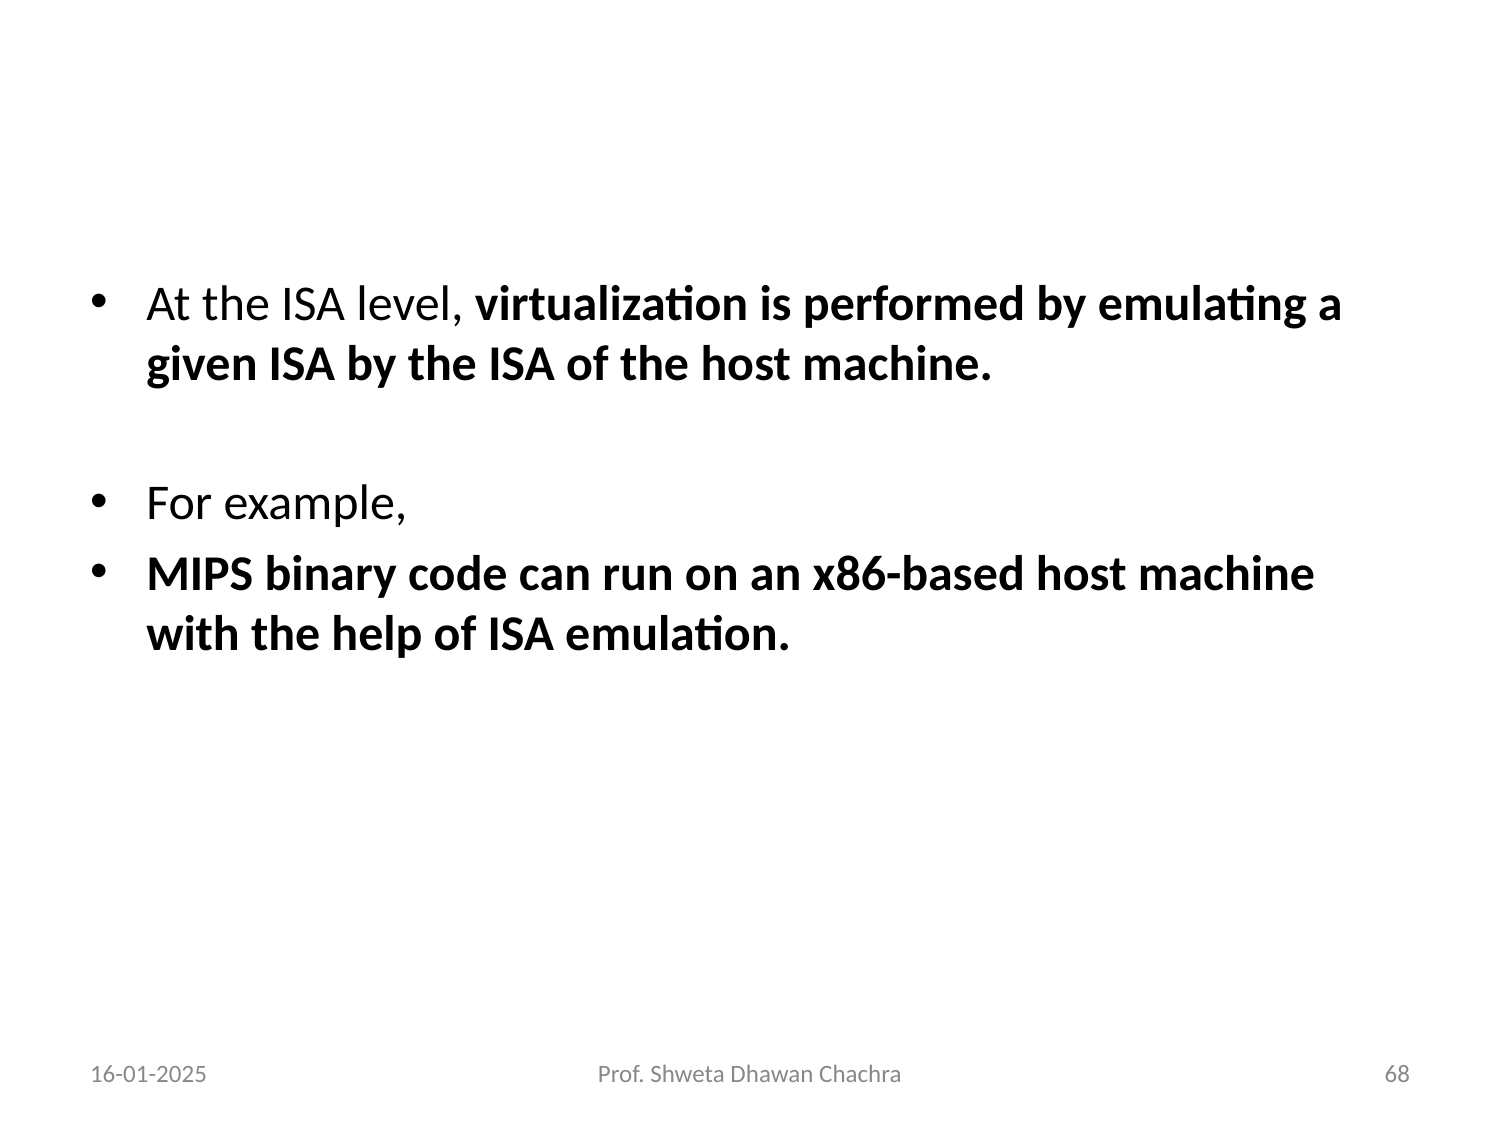

#
At the ISA level, virtualization is performed by emulating a given ISA by the ISA of the host machine.

For example,
MIPS binary code can run on an x86-based host machine with the help of ISA emulation.
16-01-2025
Prof. Shweta Dhawan Chachra
68